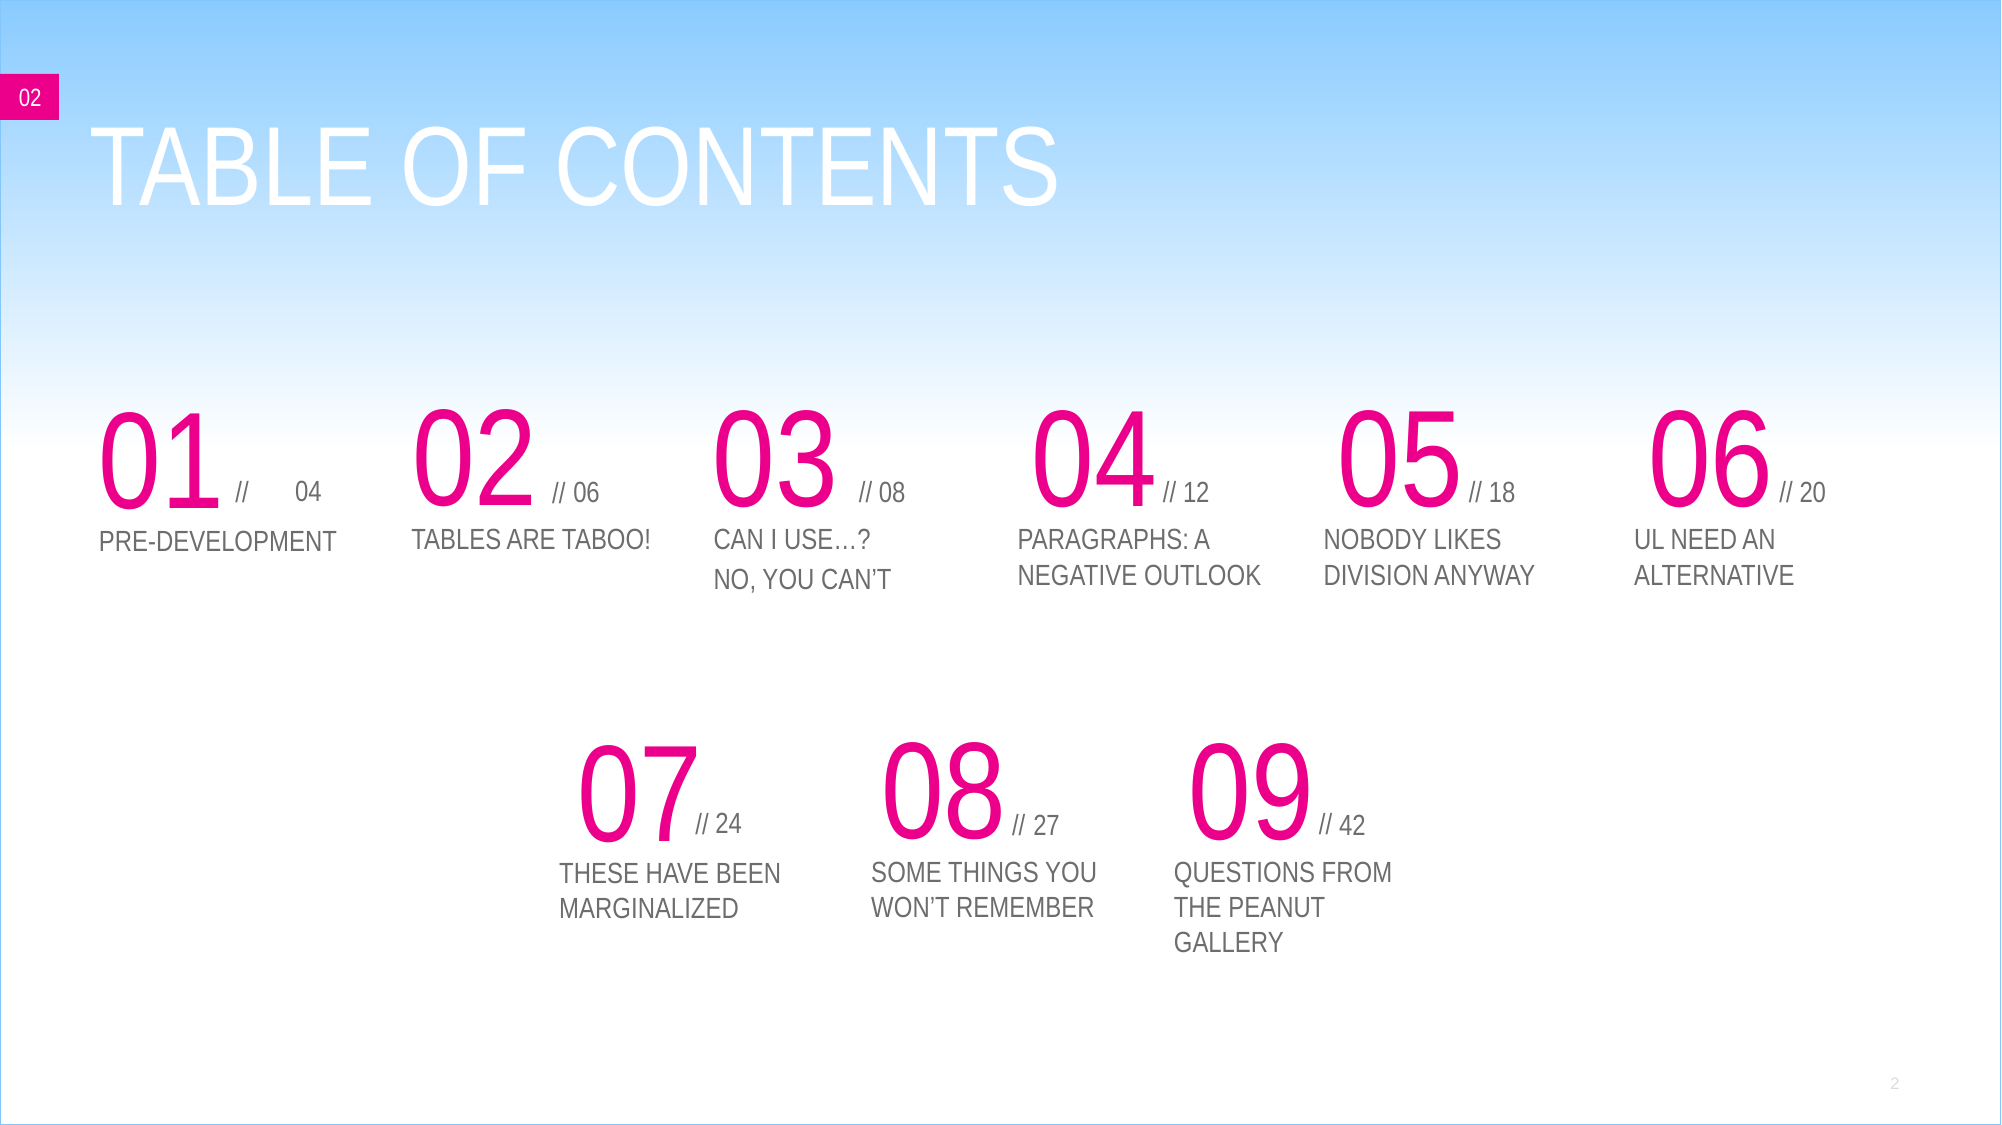

02
# Table of contents
02
03
04
05
06
01

04
//
//
//
//
//
06
08
12
18
20
//
Tables are taboo!
Can I use…?
No, you can’t
Paragraphs: A negative outlook
Nobody likes division anyway
Ul need an alternative
Pre-Development
08
09
07

24
//
//
27
42
//
Some things you won’t remember
Questions from the peanut gallery
These have been marginalized
2